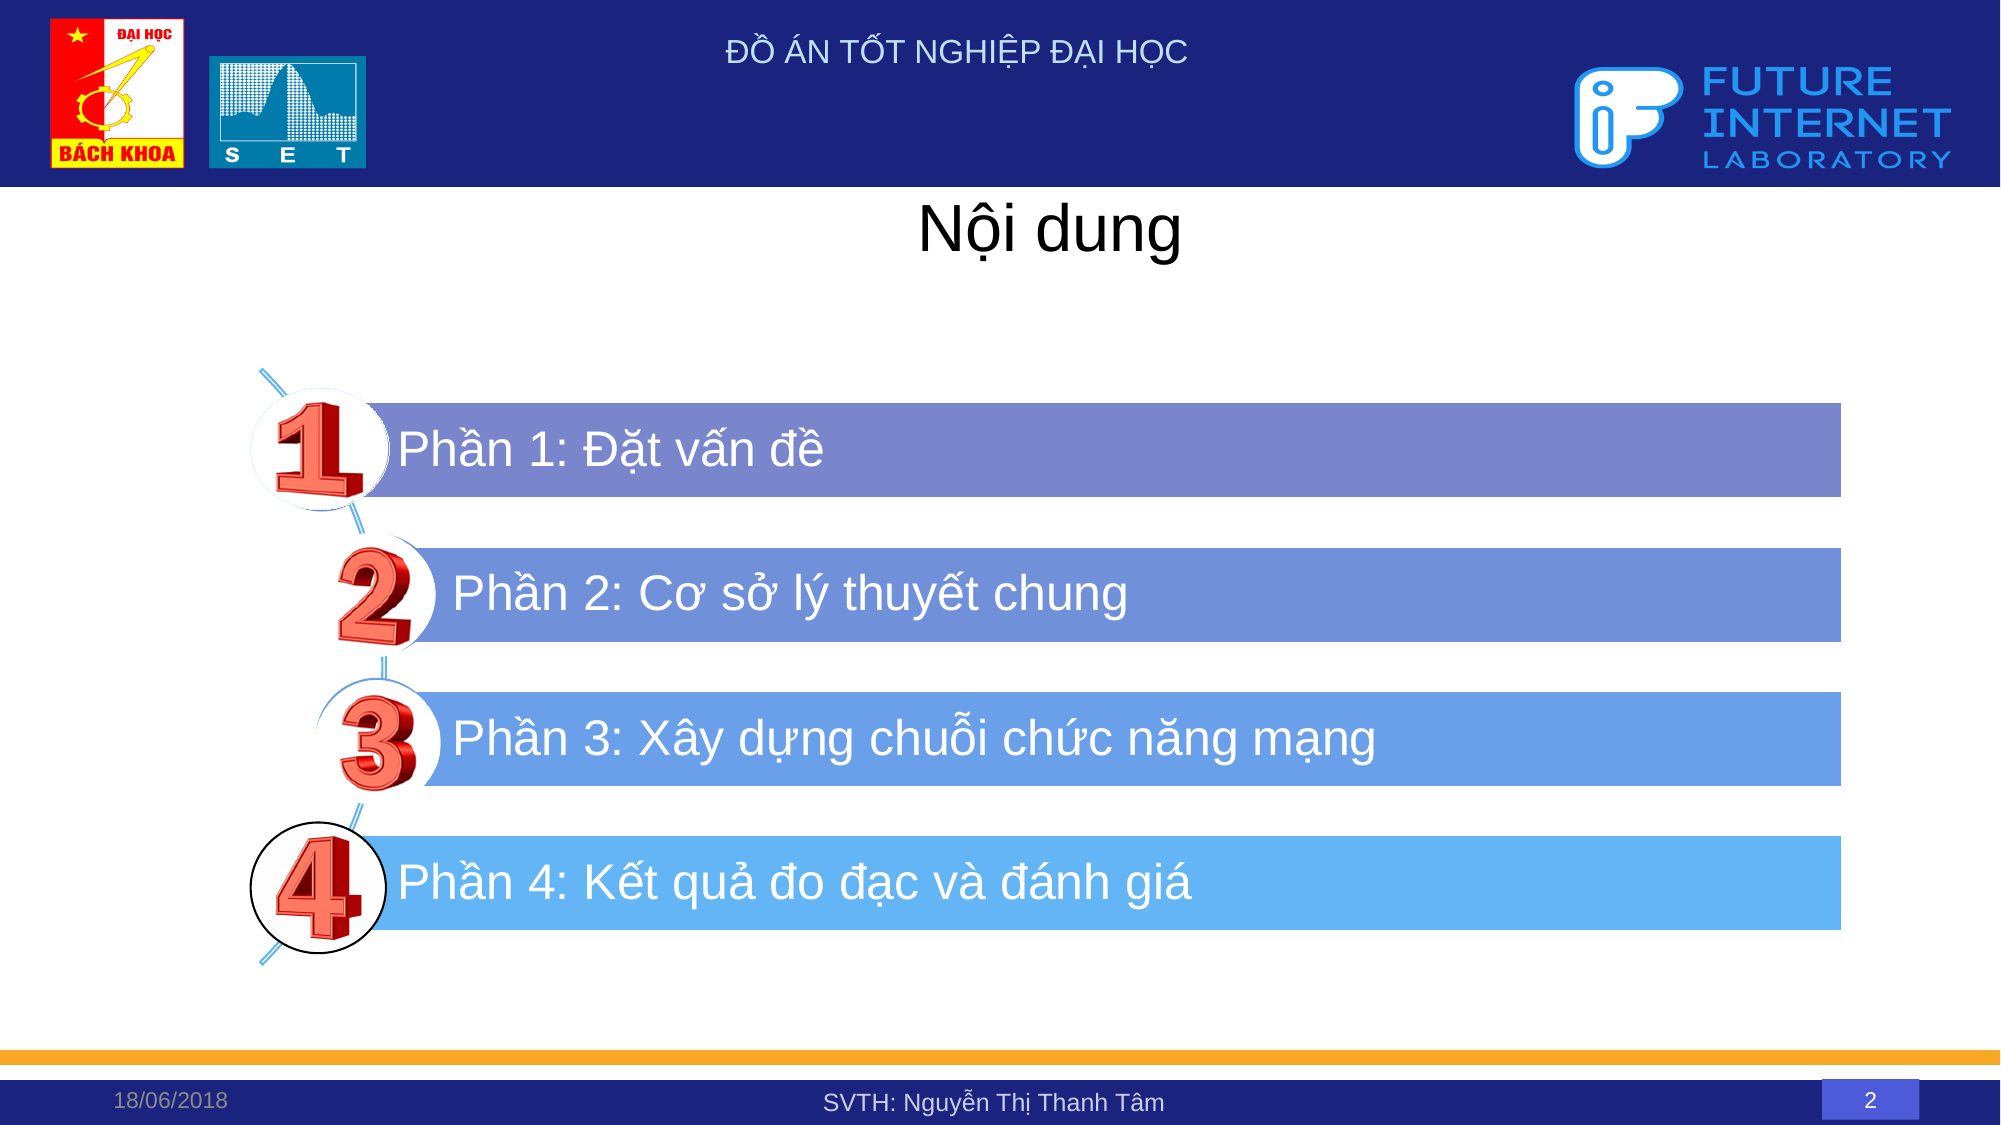

# Nội dung
Phần 1: Đặt vấn đề
Phần 2: Cơ sở lý thuyết chung
Phần 3: Xây dựng chuỗi chức năng mạng
Phần 4: Kết quả đo đạc và đánh giá

18/06/2018
2